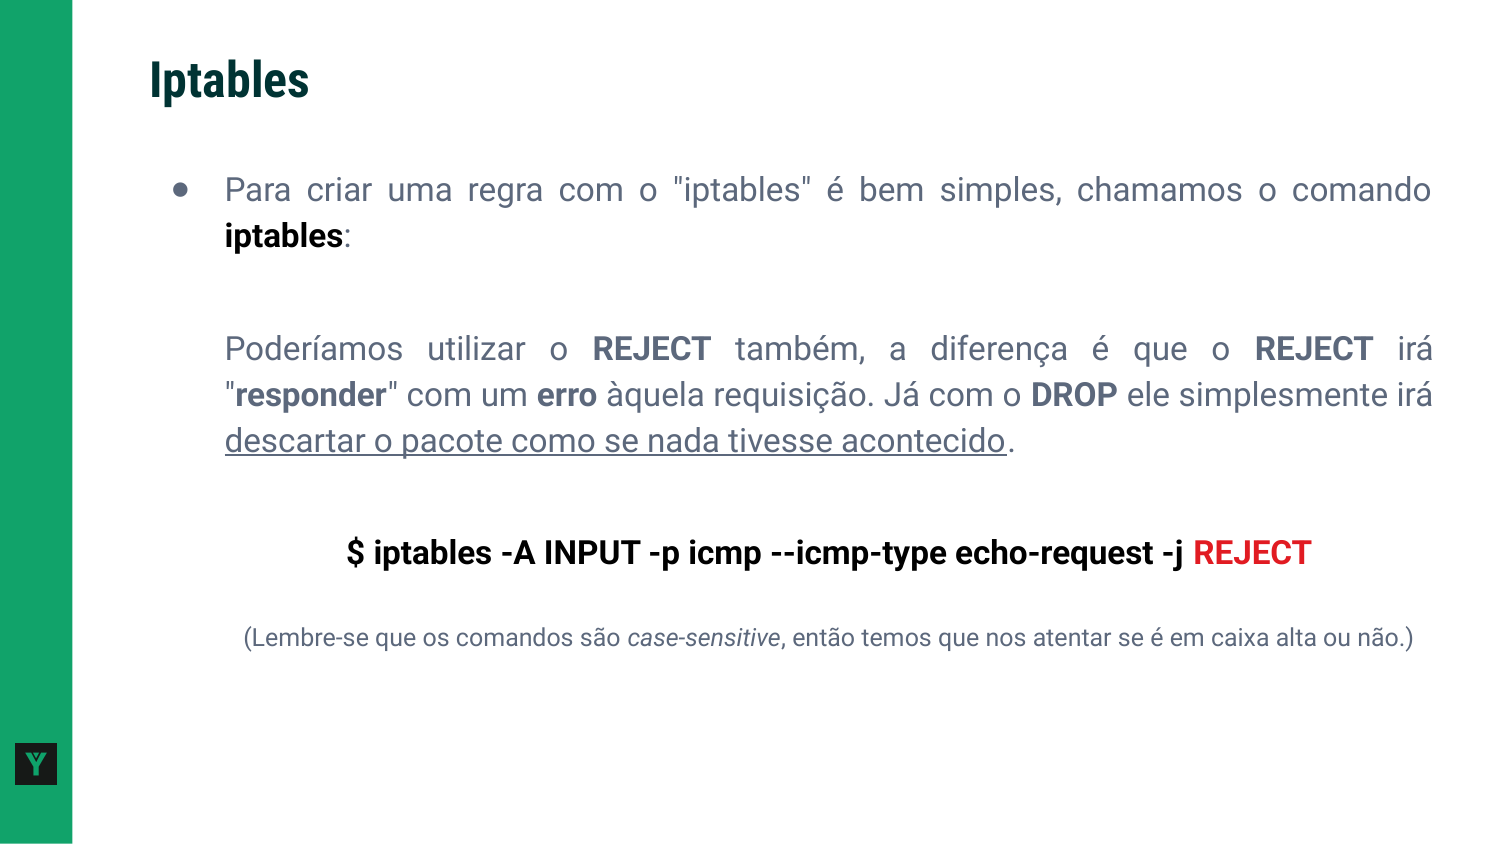

# Iptables
Para criar uma regra com o "iptables" é bem simples, chamamos o comando iptables:

Poderíamos utilizar o REJECT também, a diferença é que o REJECT irá "responder" com um erro àquela requisição. Já com o DROP ele simplesmente irá descartar o pacote como se nada tivesse acontecido.

$ iptables -A INPUT -p icmp --icmp-type echo-request -j REJECT
(Lembre-se que os comandos são case-sensitive, então temos que nos atentar se é em caixa alta ou não.)